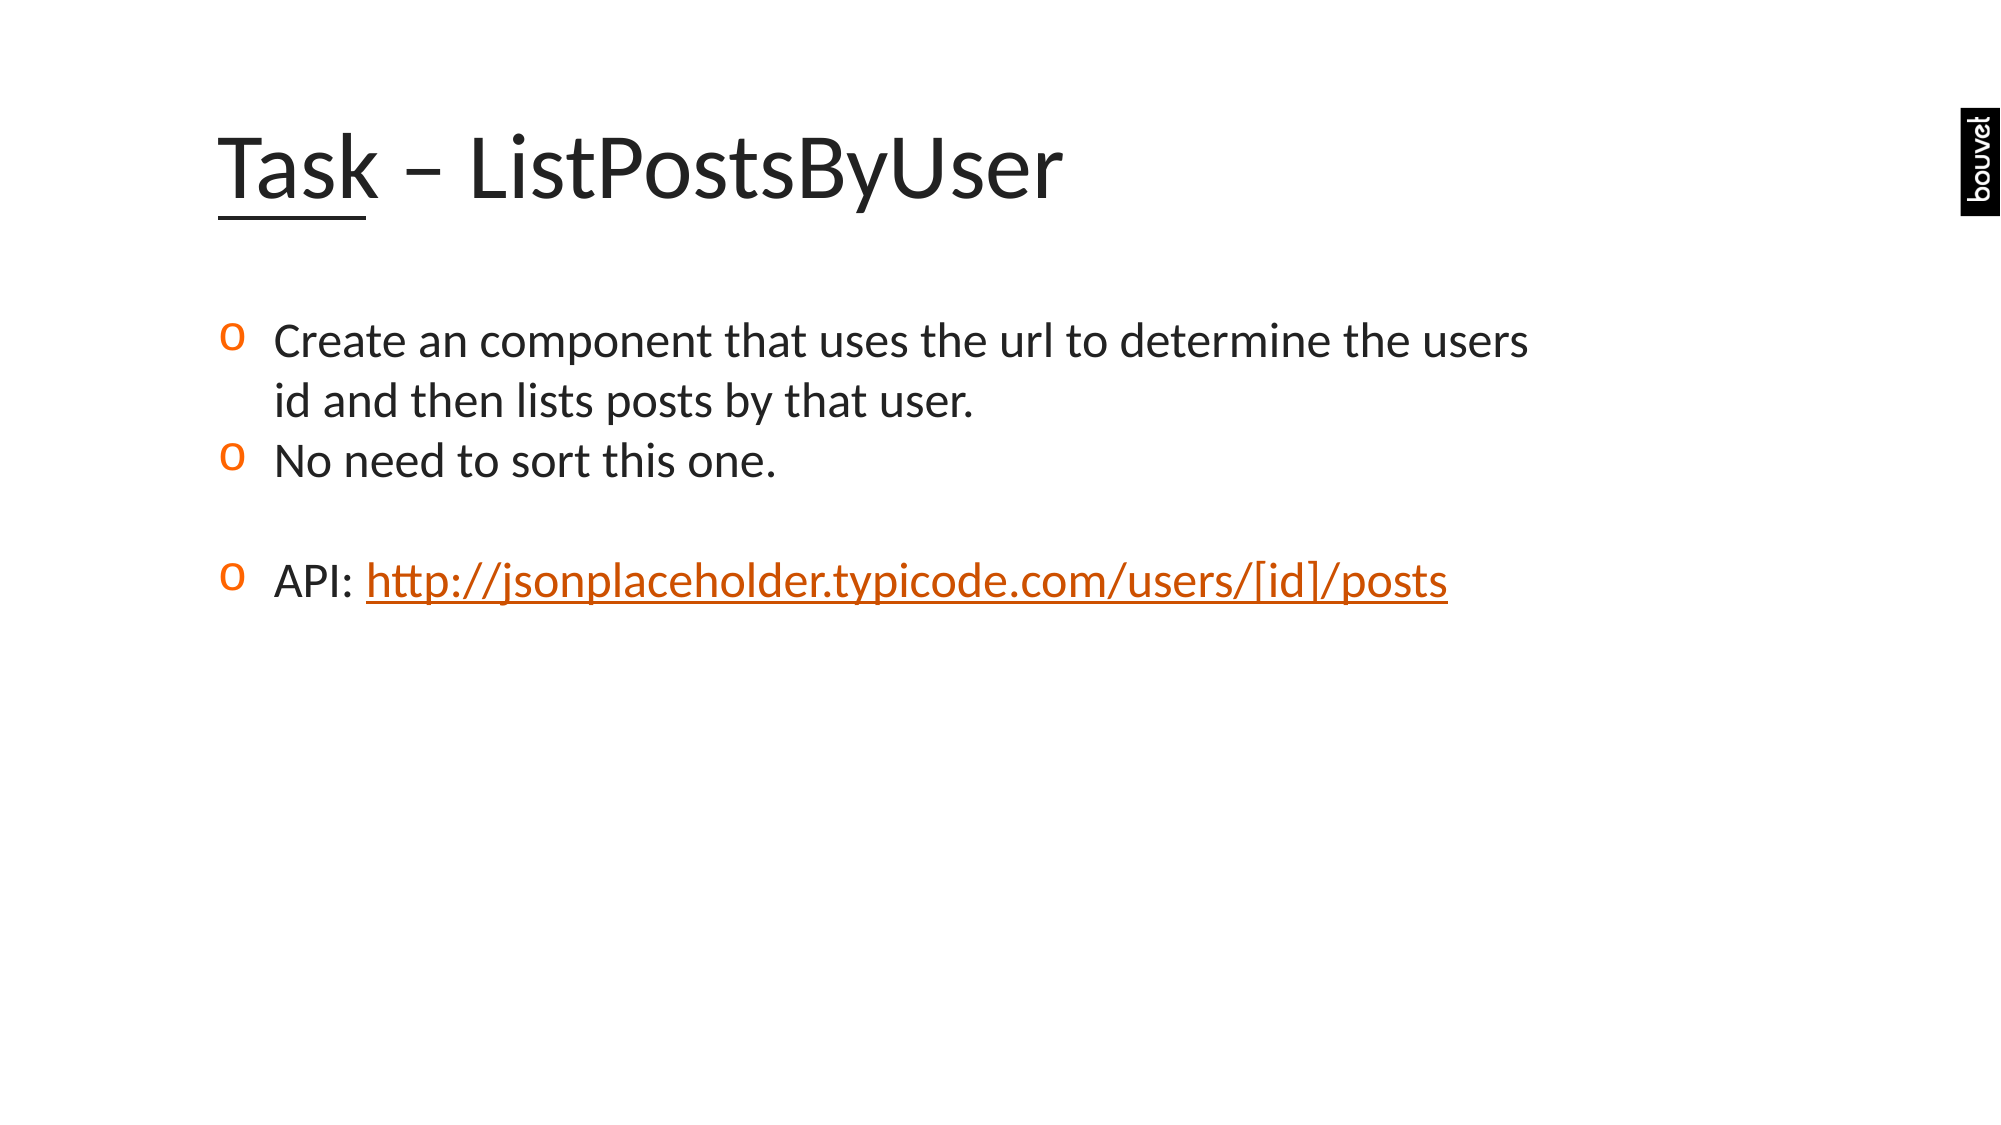

# Task – ListPostsByUser
Create an component that uses the url to determine the users id and then lists posts by that user.
No need to sort this one.

API: http://jsonplaceholder.typicode.com/users/[id]/posts